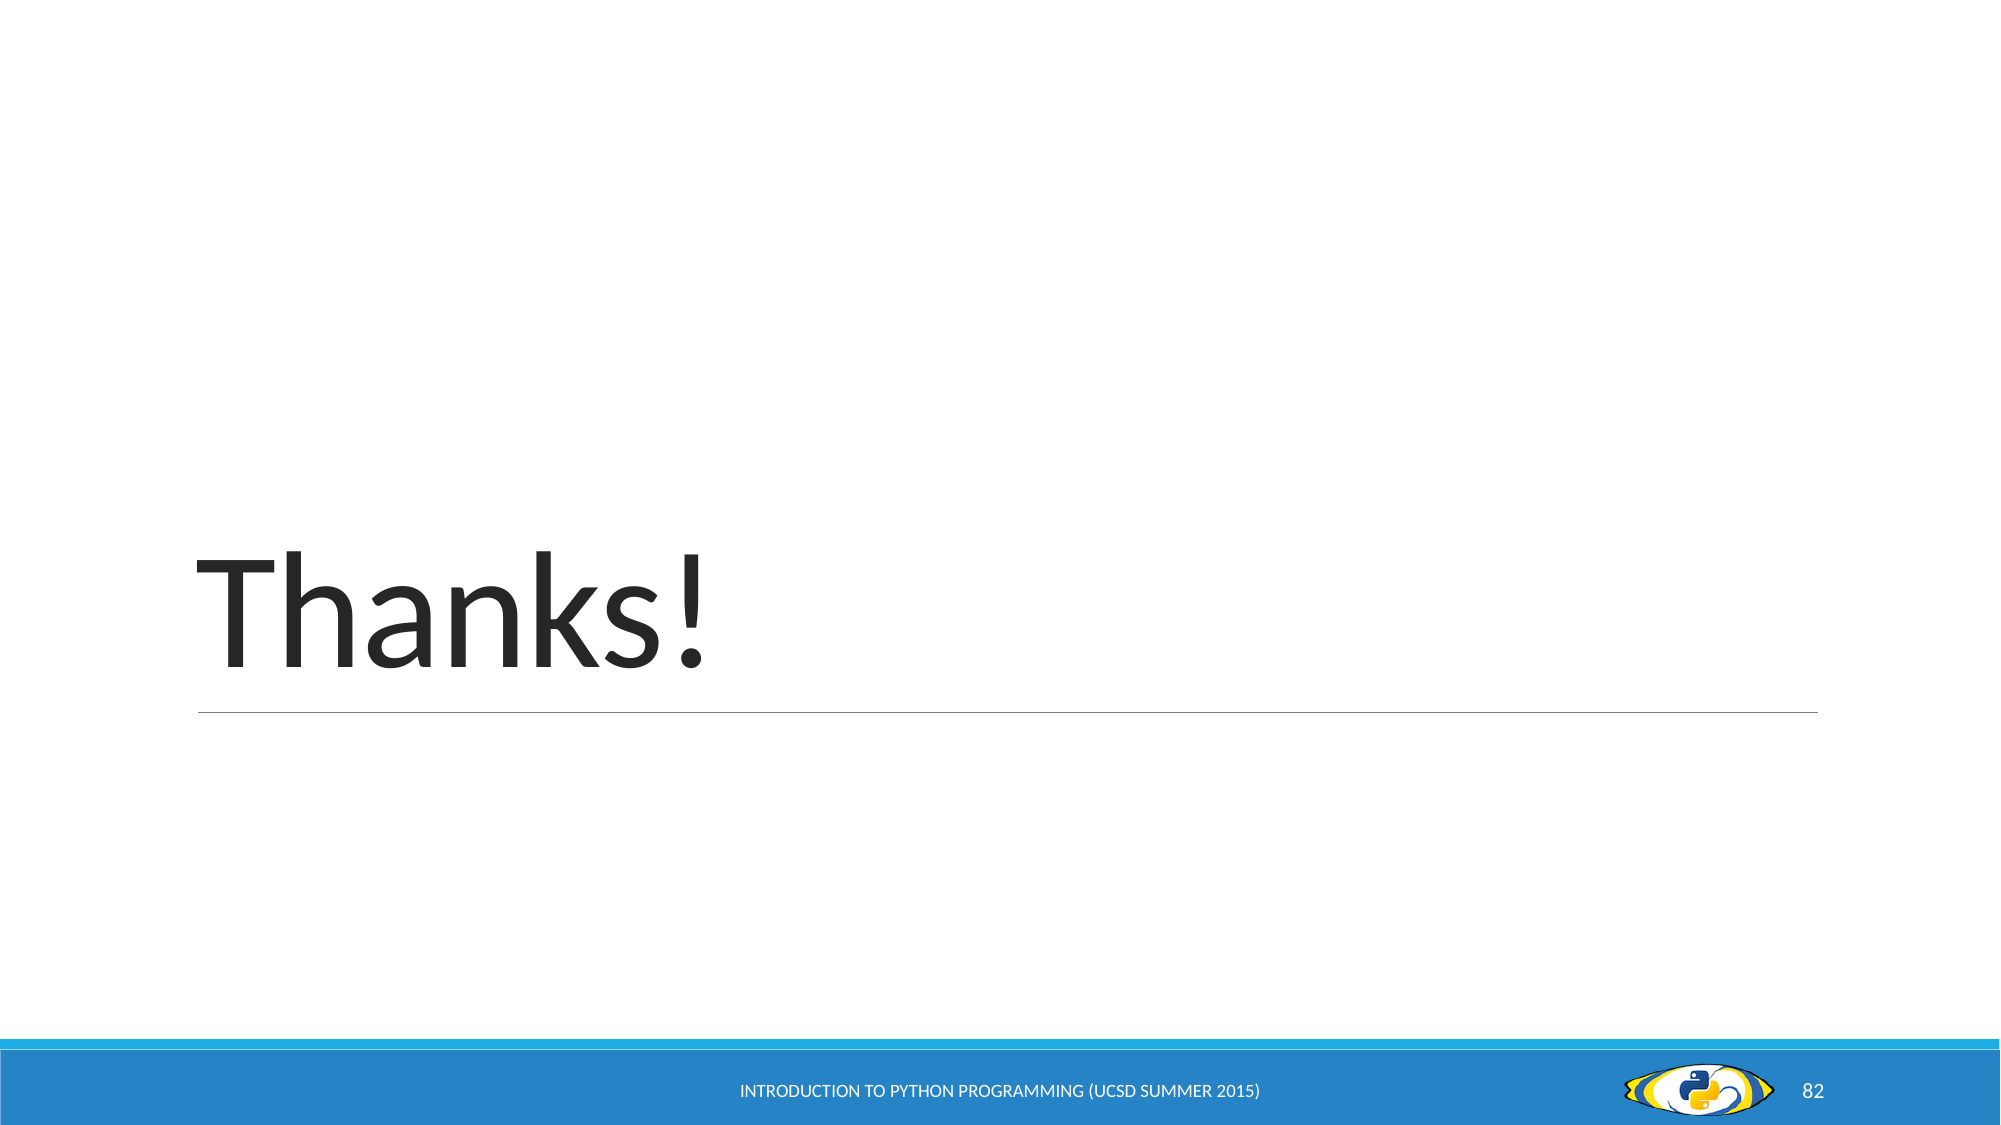

# Thanks!

Introduction to Python Programming (UCSD Summer 2015)
82